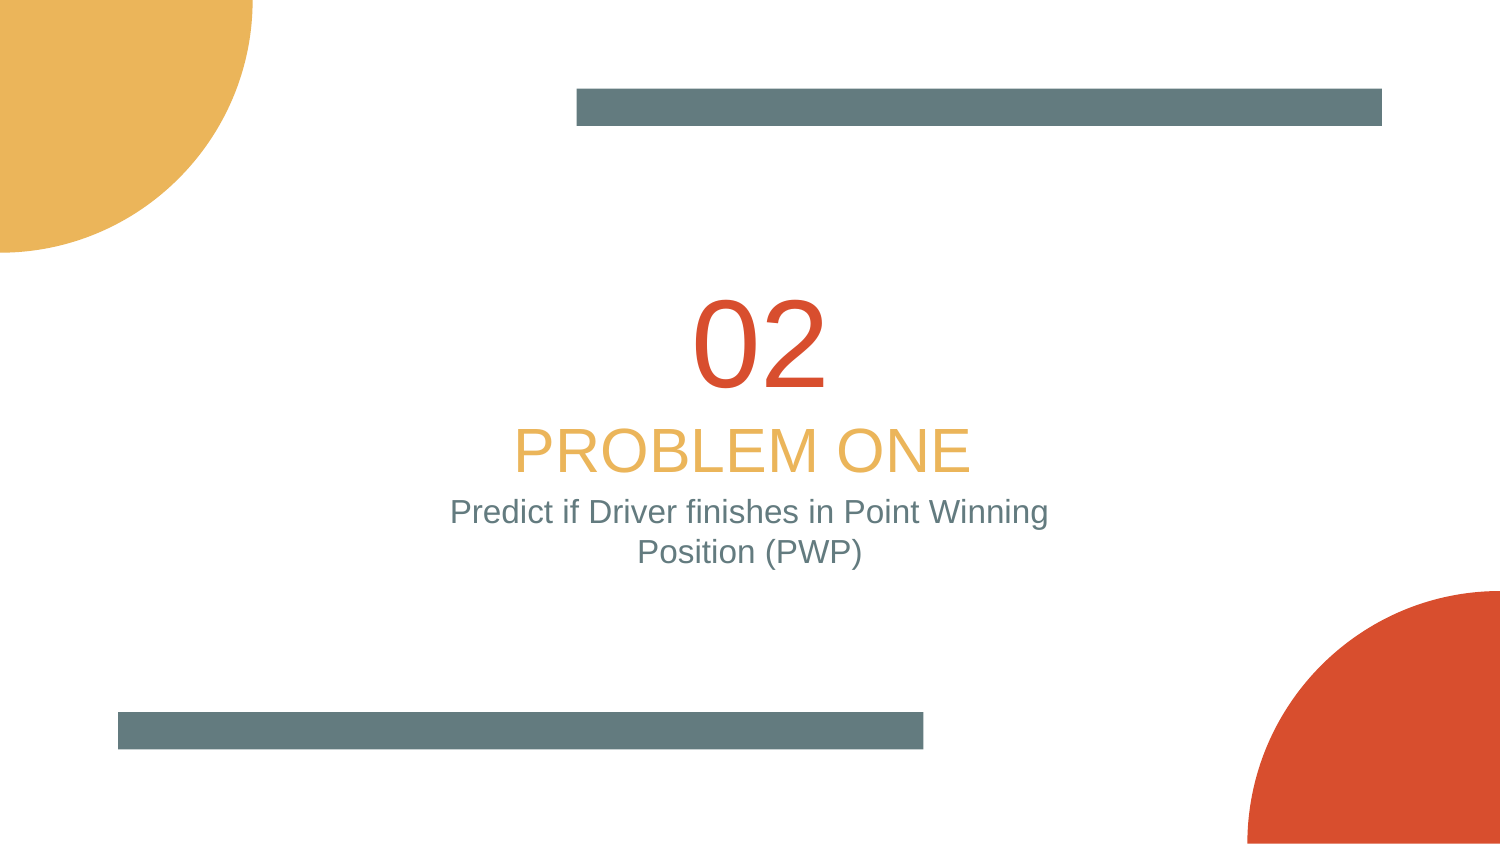

# 02
PROBLEM ONE
Predict if Driver finishes in Point Winning Position (PWP)